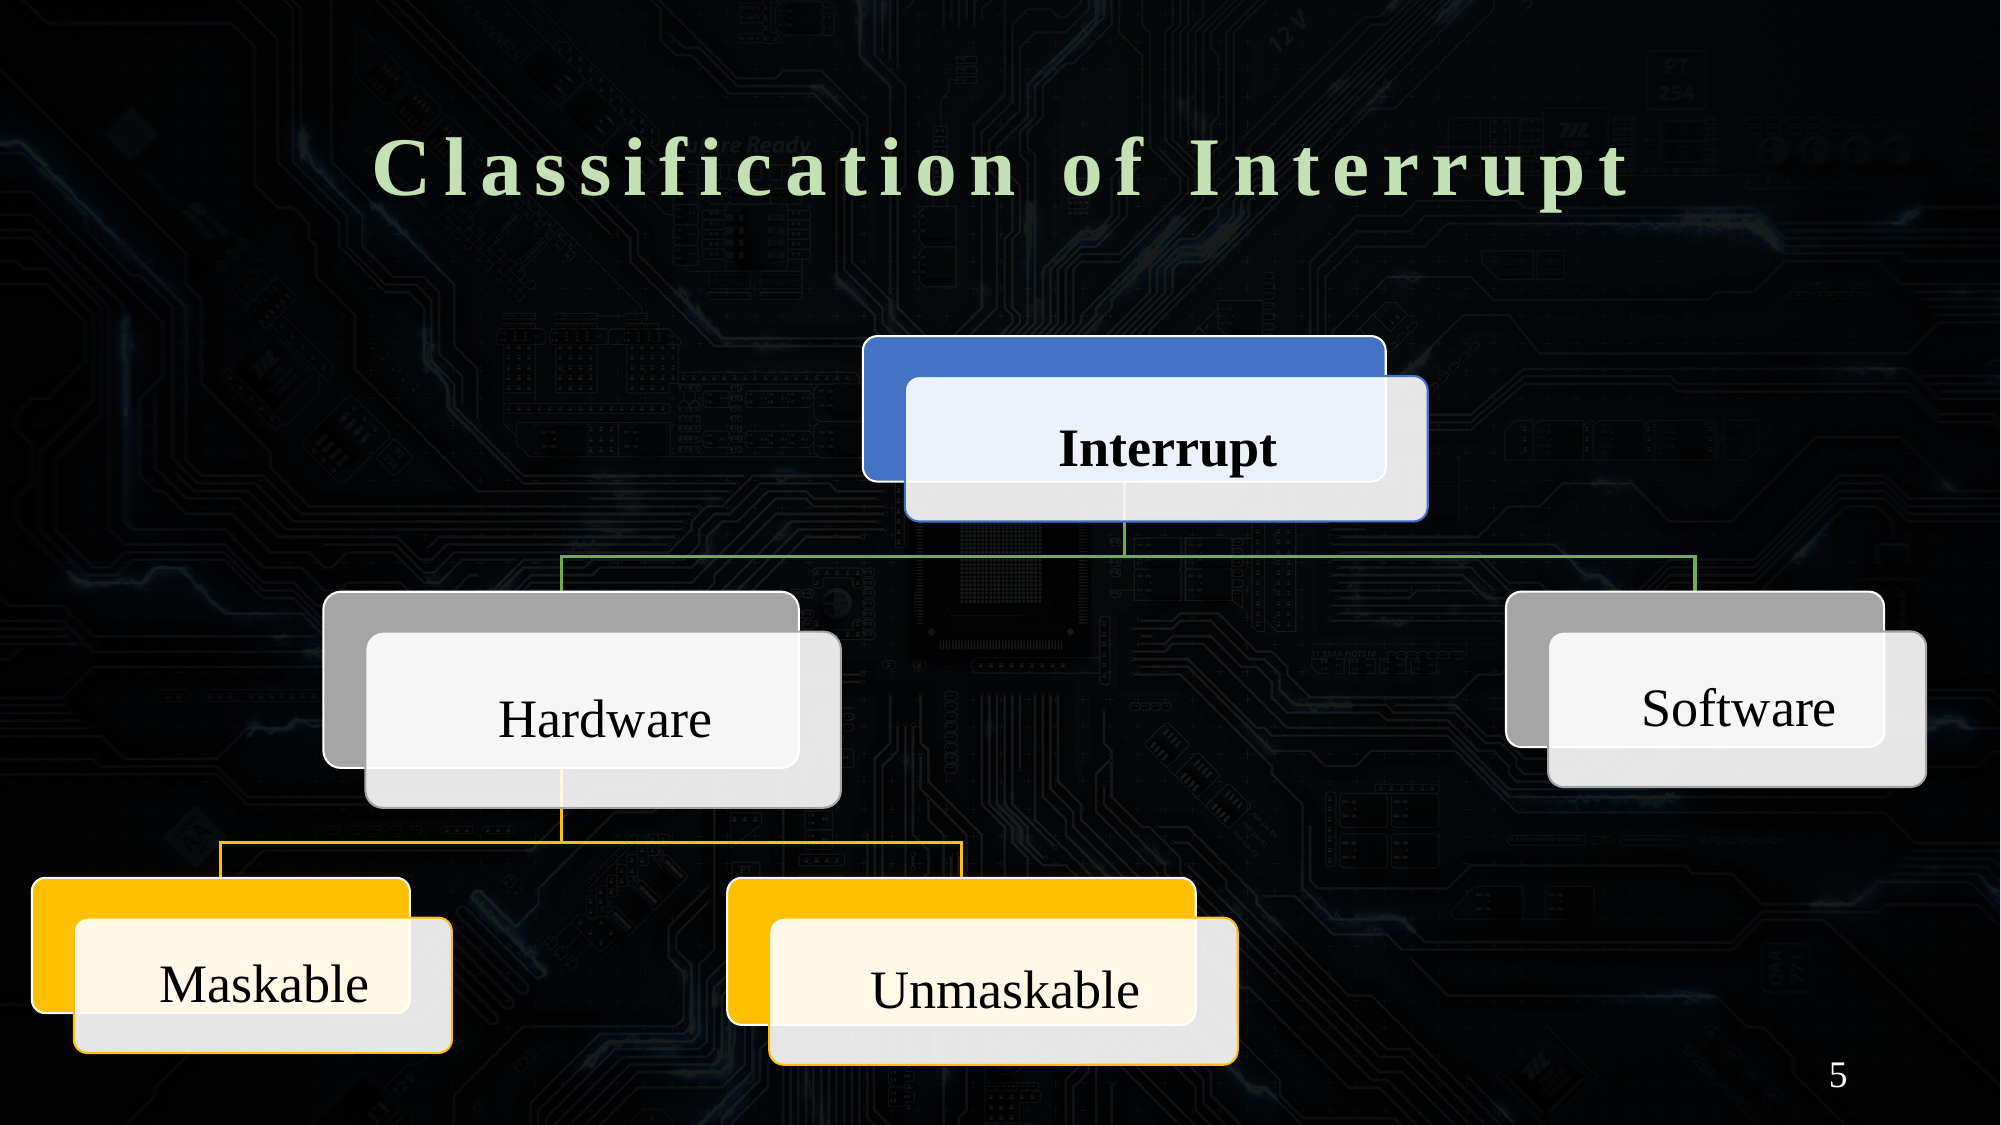

# Classification of Interrupt
Interrupt
Hardware
Maskable
Unmaskable
Software
5